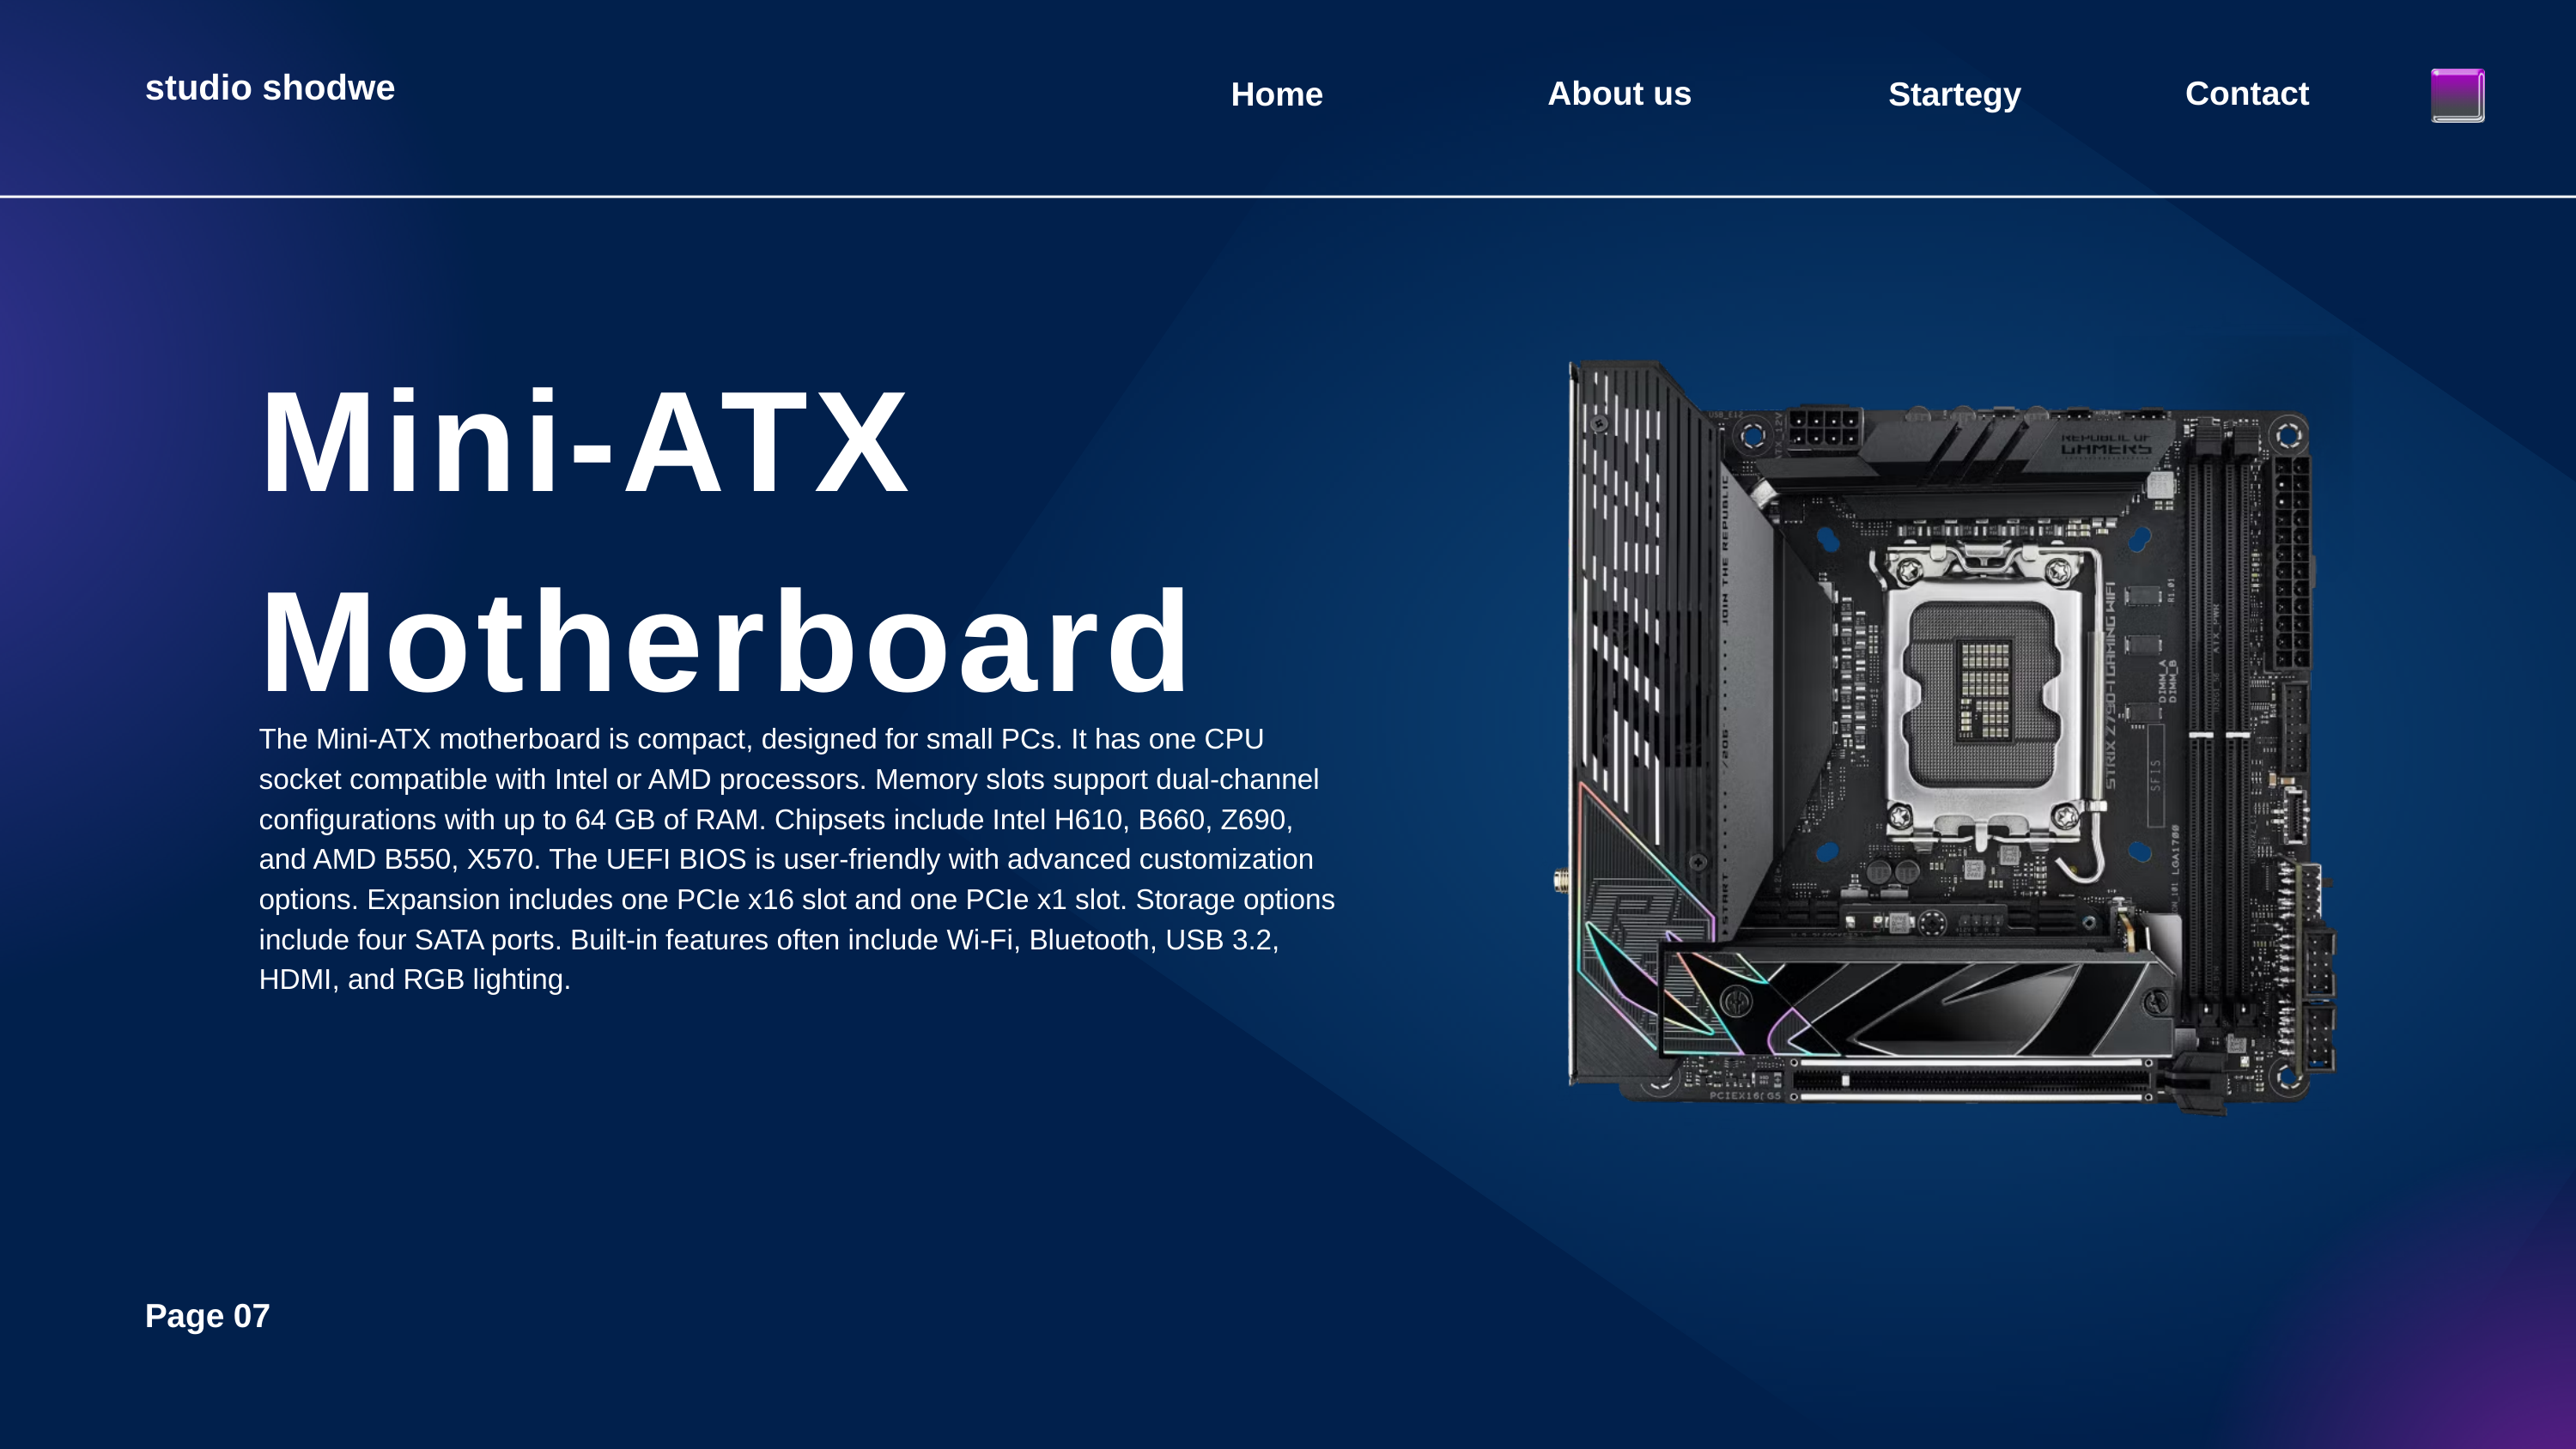

studio shodwe
About us
Contact
Home
Startegy

Mini-ATX Motherboard
The Mini-ATX motherboard is compact, designed for small PCs. It has one CPU socket compatible with Intel or AMD processors. Memory slots support dual-channel configurations with up to 64 GB of RAM. Chipsets include Intel H610, B660, Z690, and AMD B550, X570. The UEFI BIOS is user-friendly with advanced customization options. Expansion includes one PCIe x16 slot and one PCIe x1 slot. Storage options include four SATA ports. Built-in features often include Wi-Fi, Bluetooth, USB 3.2, HDMI, and RGB lighting.

Page 07